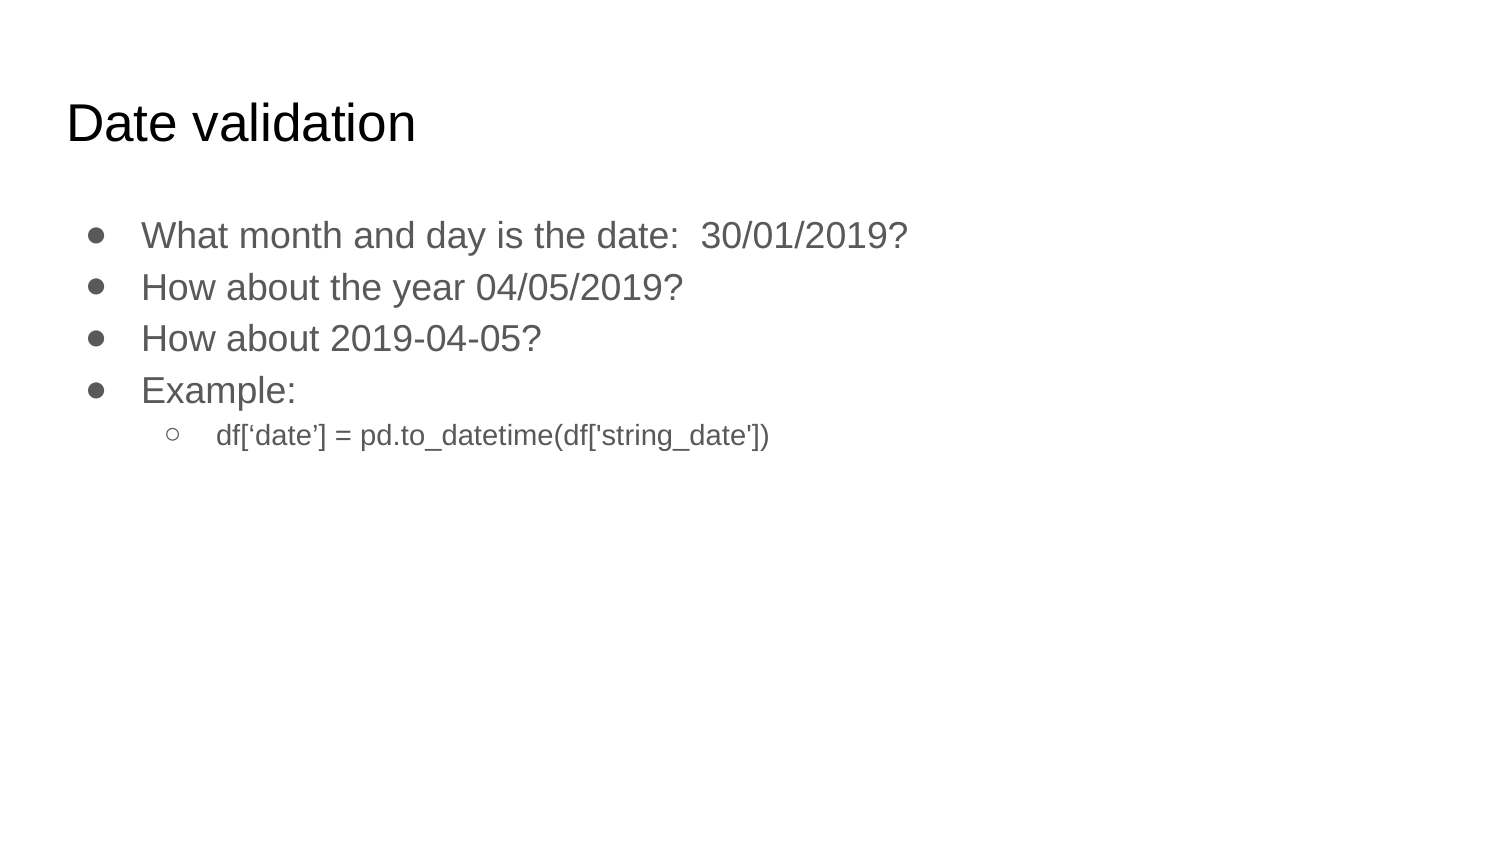

# Date validation
What month and day is the date:  30/01/2019?
How about the year 04/05/2019?
How about 2019-04-05?
Example:
df[‘date’] = pd.to_datetime(df['string_date'])